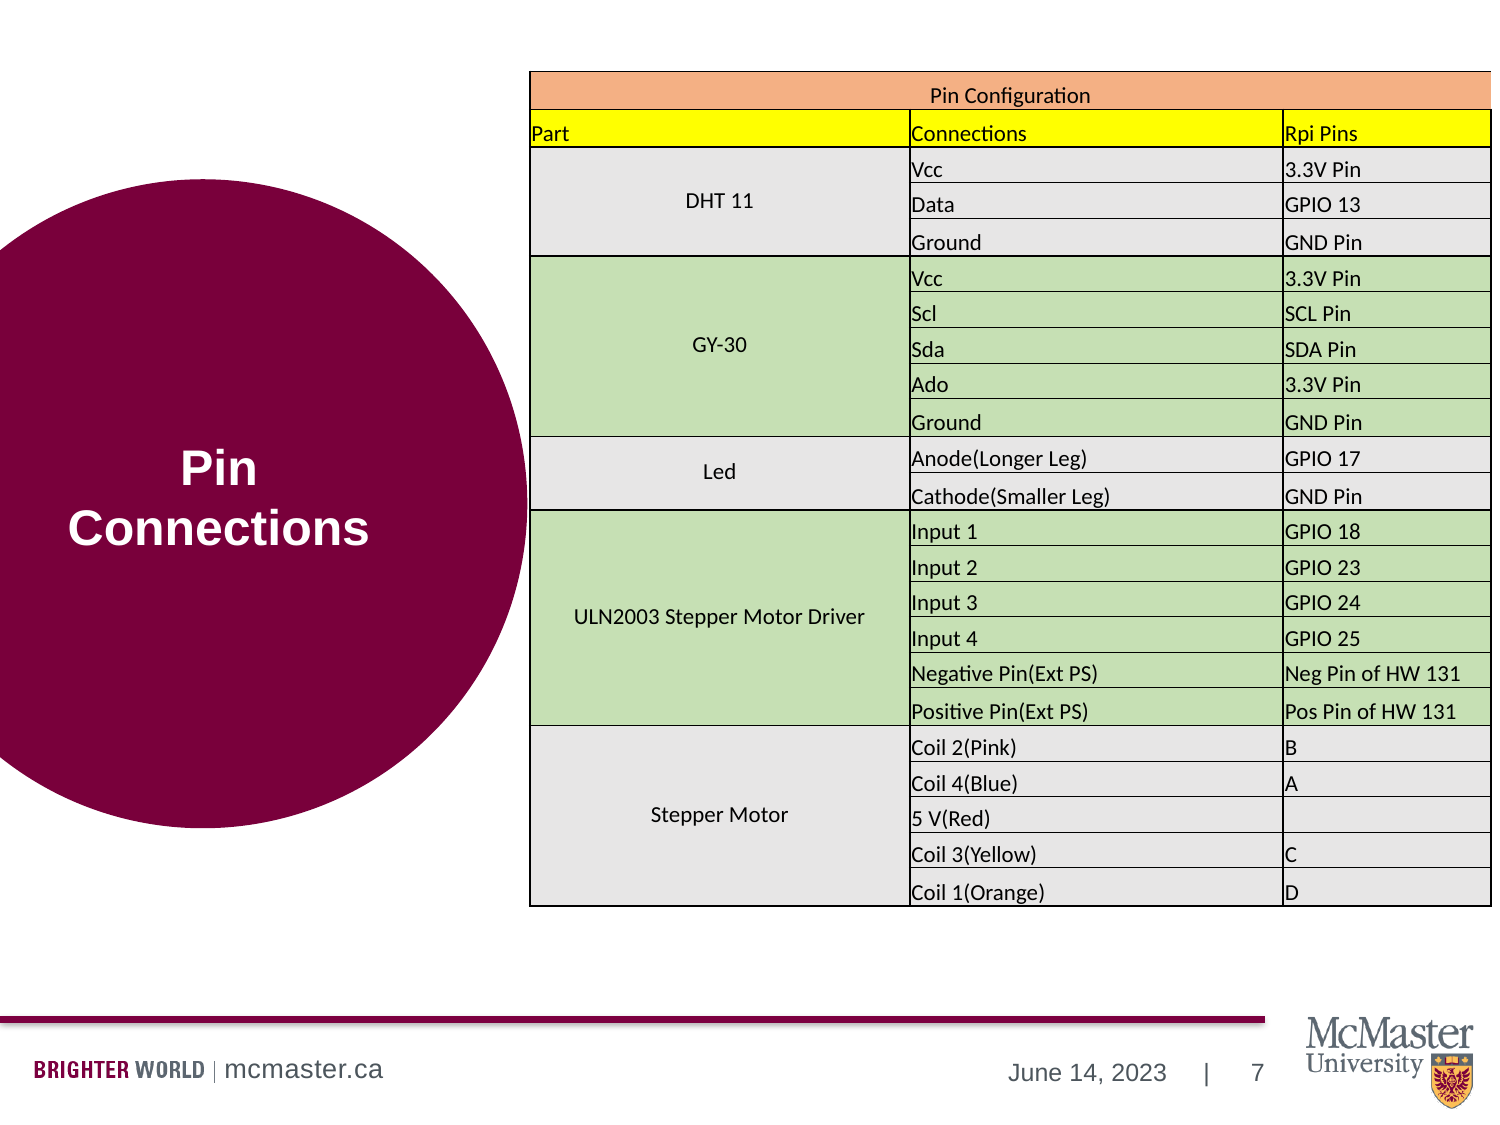

| Pin Configuration |  |  |
| --- | --- | --- |
| Part | Connections | Rpi Pins |
| DHT 11 | Vcc | 3.3V Pin |
|  | Data | GPIO 13 |
|  | Ground | GND Pin |
| GY-30 | Vcc | 3.3V Pin |
|  | Scl | SCL Pin |
|  | Sda | SDA Pin |
|  | Ado | 3.3V Pin |
|  | Ground | GND Pin |
| Led | Anode(Longer Leg) | GPIO 17 |
|  | Cathode(Smaller Leg) | GND Pin |
| ULN2003 Stepper Motor Driver | Input 1 | GPIO 18 |
|  | Input 2 | GPIO 23 |
|  | Input 3 | GPIO 24 |
|  | Input 4 | GPIO 25 |
|  | Negative Pin(Ext PS) | Neg Pin of HW 131 |
|  | Positive Pin(Ext PS) | Pos Pin of HW 131 |
| Stepper Motor | Coil 2(Pink) | B |
|  | Coil 4(Blue) | A |
|  | 5 V(Red) |  |
|  | Coil 3(Yellow) | C |
|  | Coil 1(Orange) | D |
# Pin Connections
7
June 14, 2023